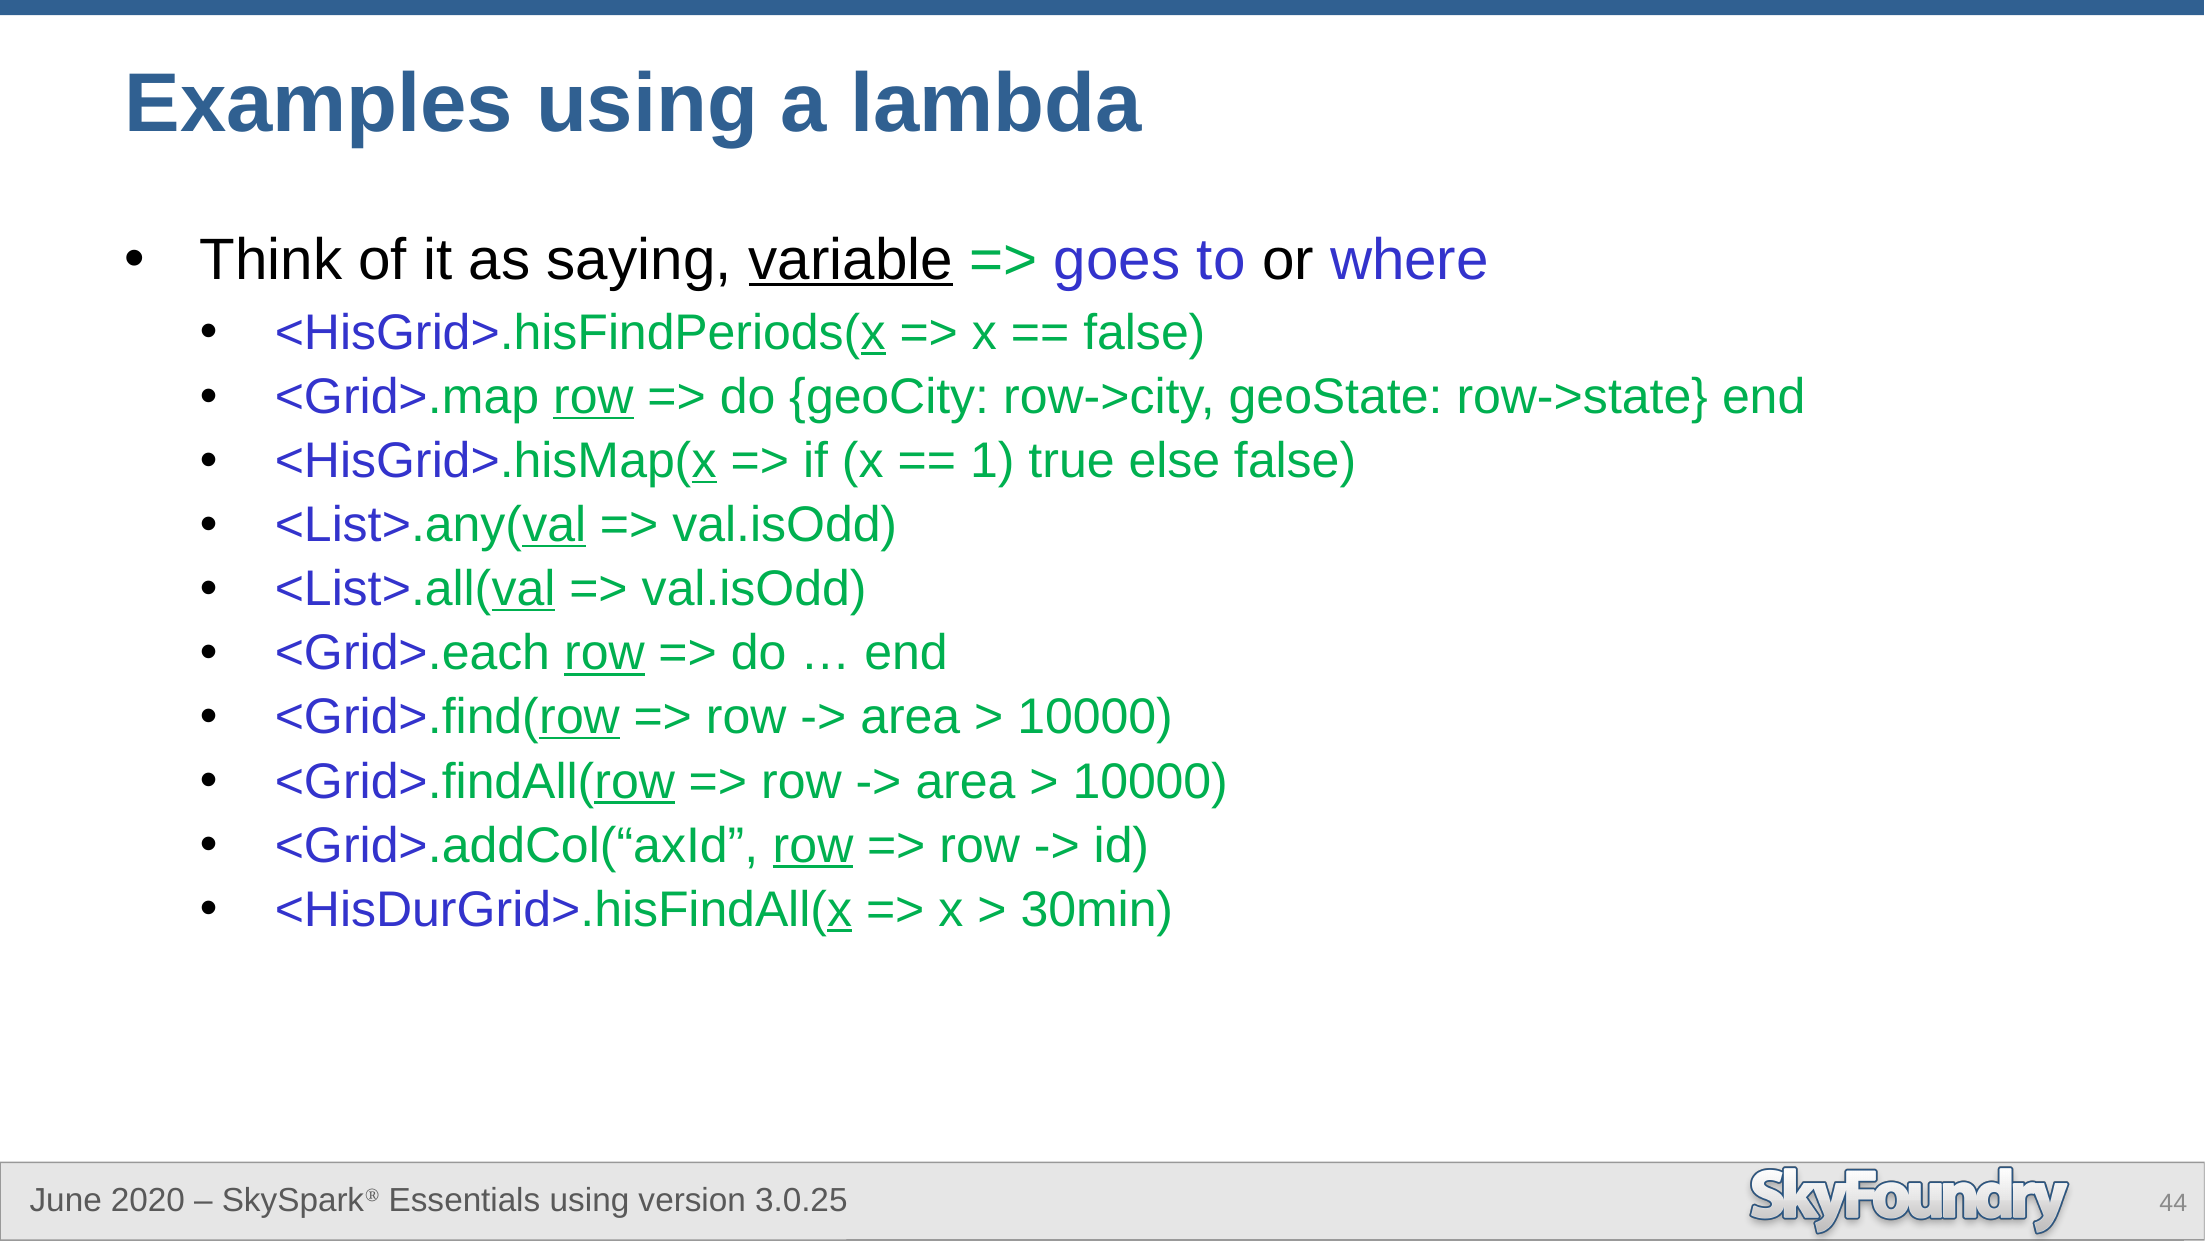

# Examples using a lambda
Think of it as saying, variable => goes to or where
<HisGrid>.hisFindPeriods(x => x == false)
<Grid>.map row => do {geoCity: row->city, geoState: row->state} end
<HisGrid>.hisMap(x => if (x == 1) true else false)
<List>.any(val => val.isOdd)
<List>.all(val => val.isOdd)
<Grid>.each row => do … end
<Grid>.find(row => row -> area > 10000)
<Grid>.findAll(row => row -> area > 10000)
<Grid>.addCol(“axId”, row => row -> id)
<HisDurGrid>.hisFindAll(x => x > 30min)
44